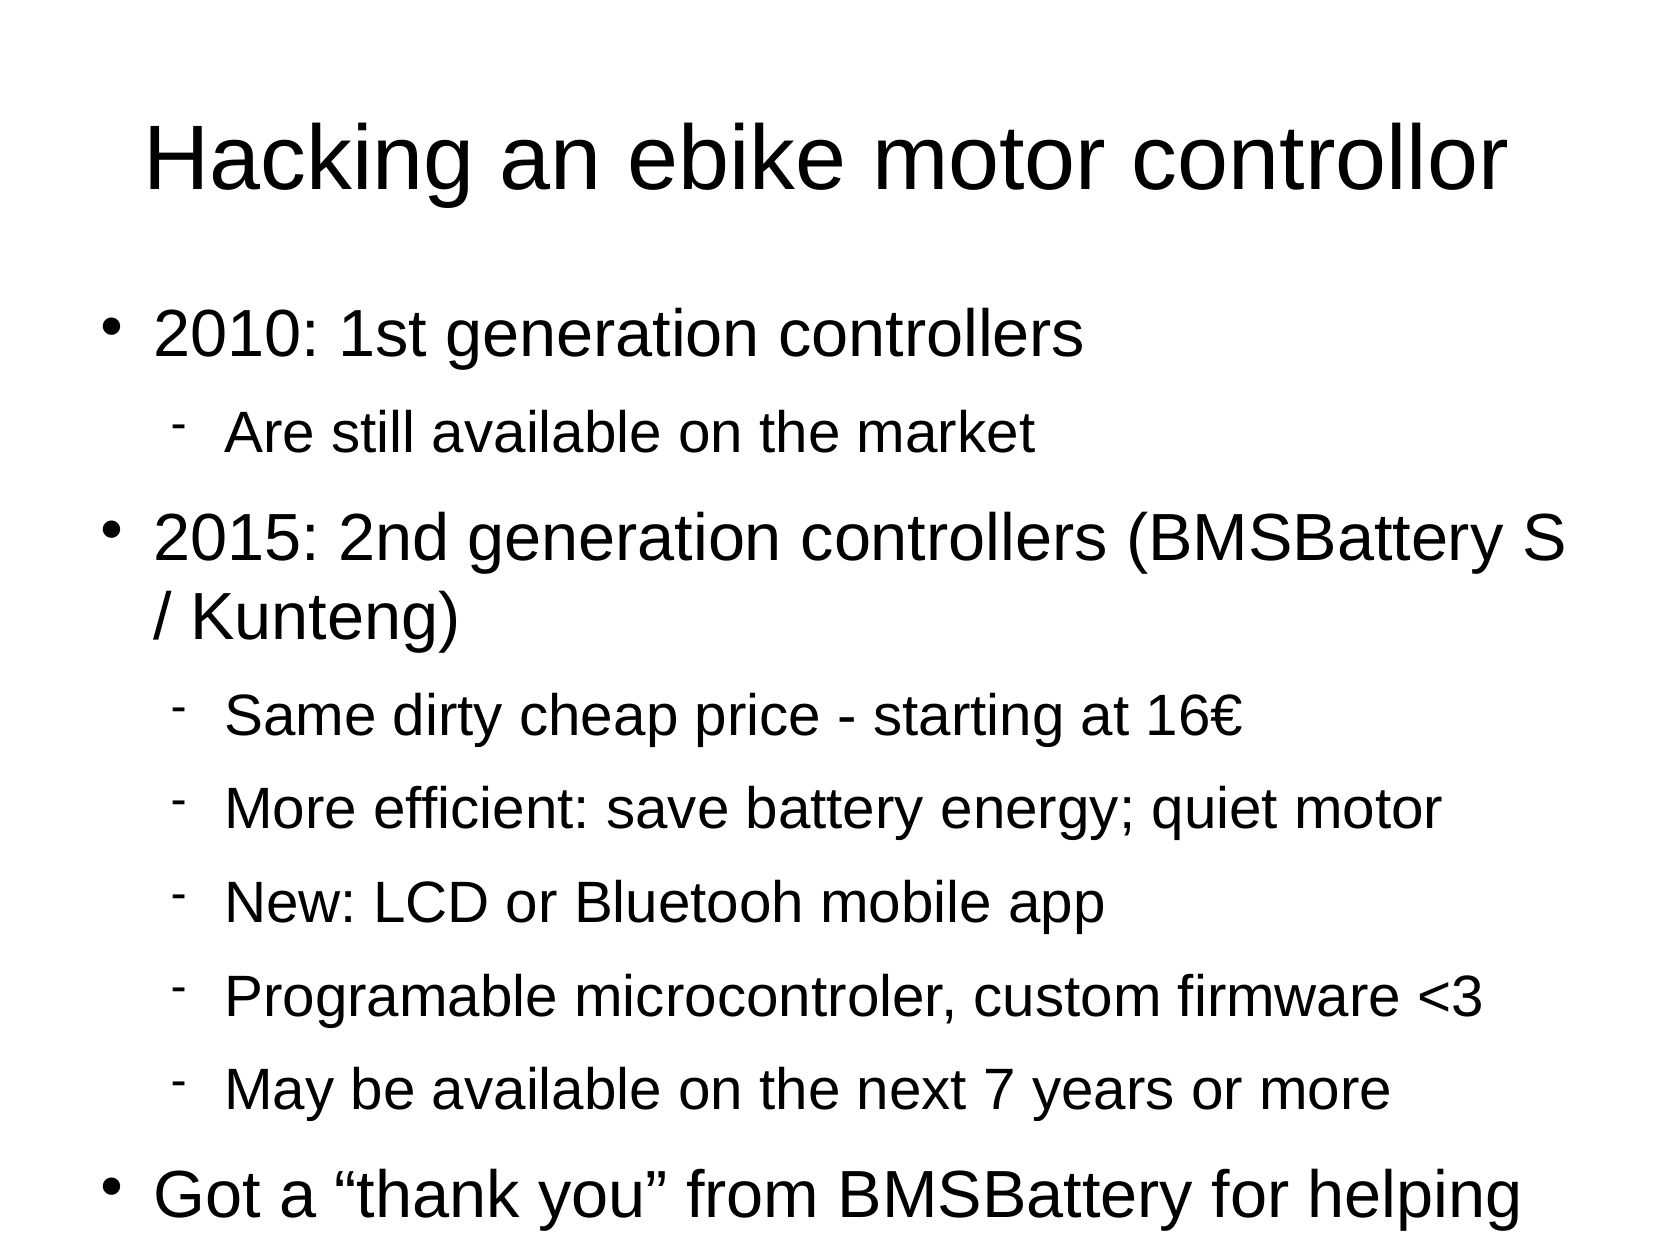

Hacking an ebike motor controllor
2010: 1st generation controllers
Are still available on the market
2015: 2nd generation controllers (BMSBattery S / Kunteng)
Same dirty cheap price - starting at 16€
More efficient: save battery energy; quiet motor
New: LCD or Bluetooh mobile app
Programable microcontroler, custom firmware <3
May be available on the next 7 years or more
Got a “thank you” from BMSBattery for helping on their brand awareness